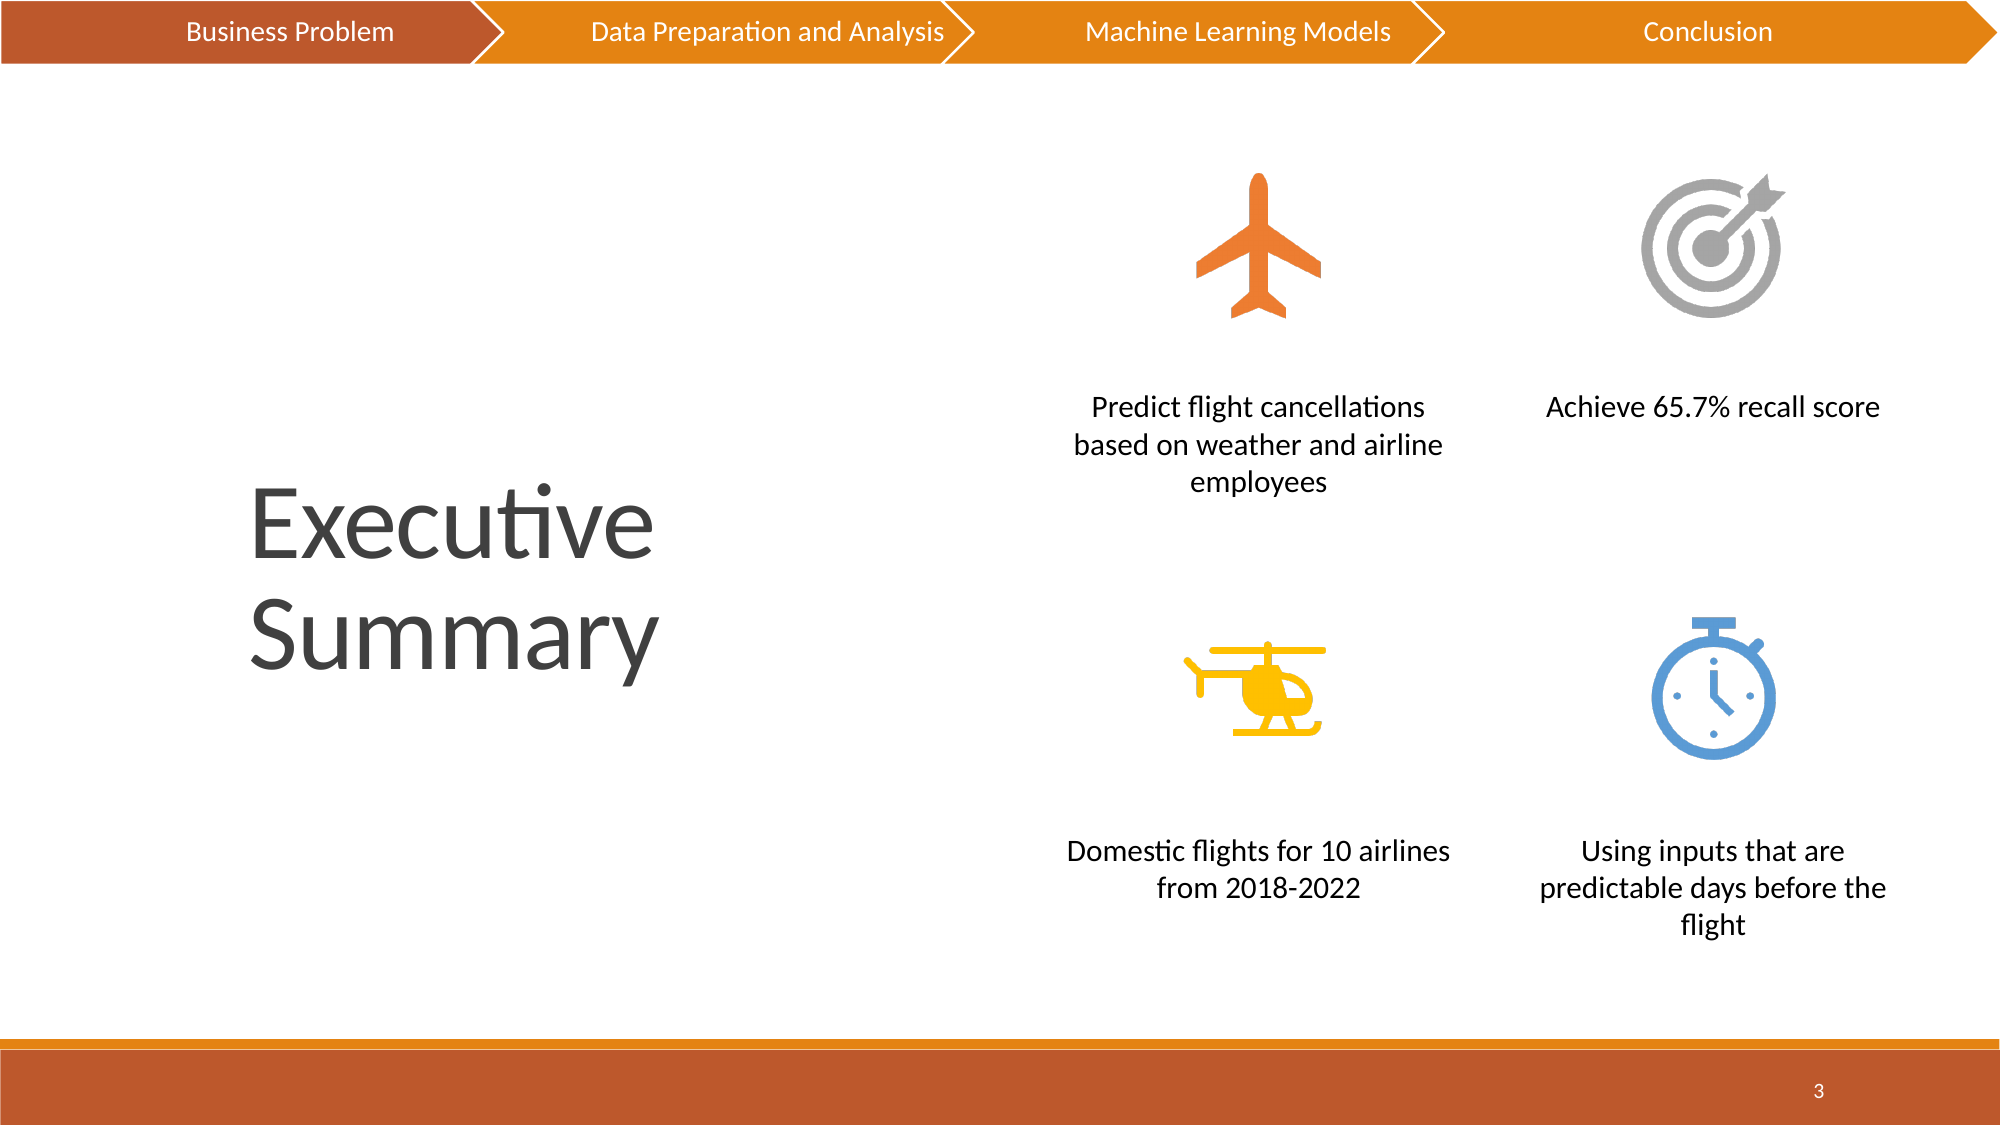

Business Problem
Data Preparation and Analysis
Machine Learning Models
Conclusion
Predict flight cancellations based on weather and airline employees
Achieve 65.7% recall score
Domestic flights for 10 airlines from 2018-2022
Using inputs that are predictable days before the flight
Executive Summary
3